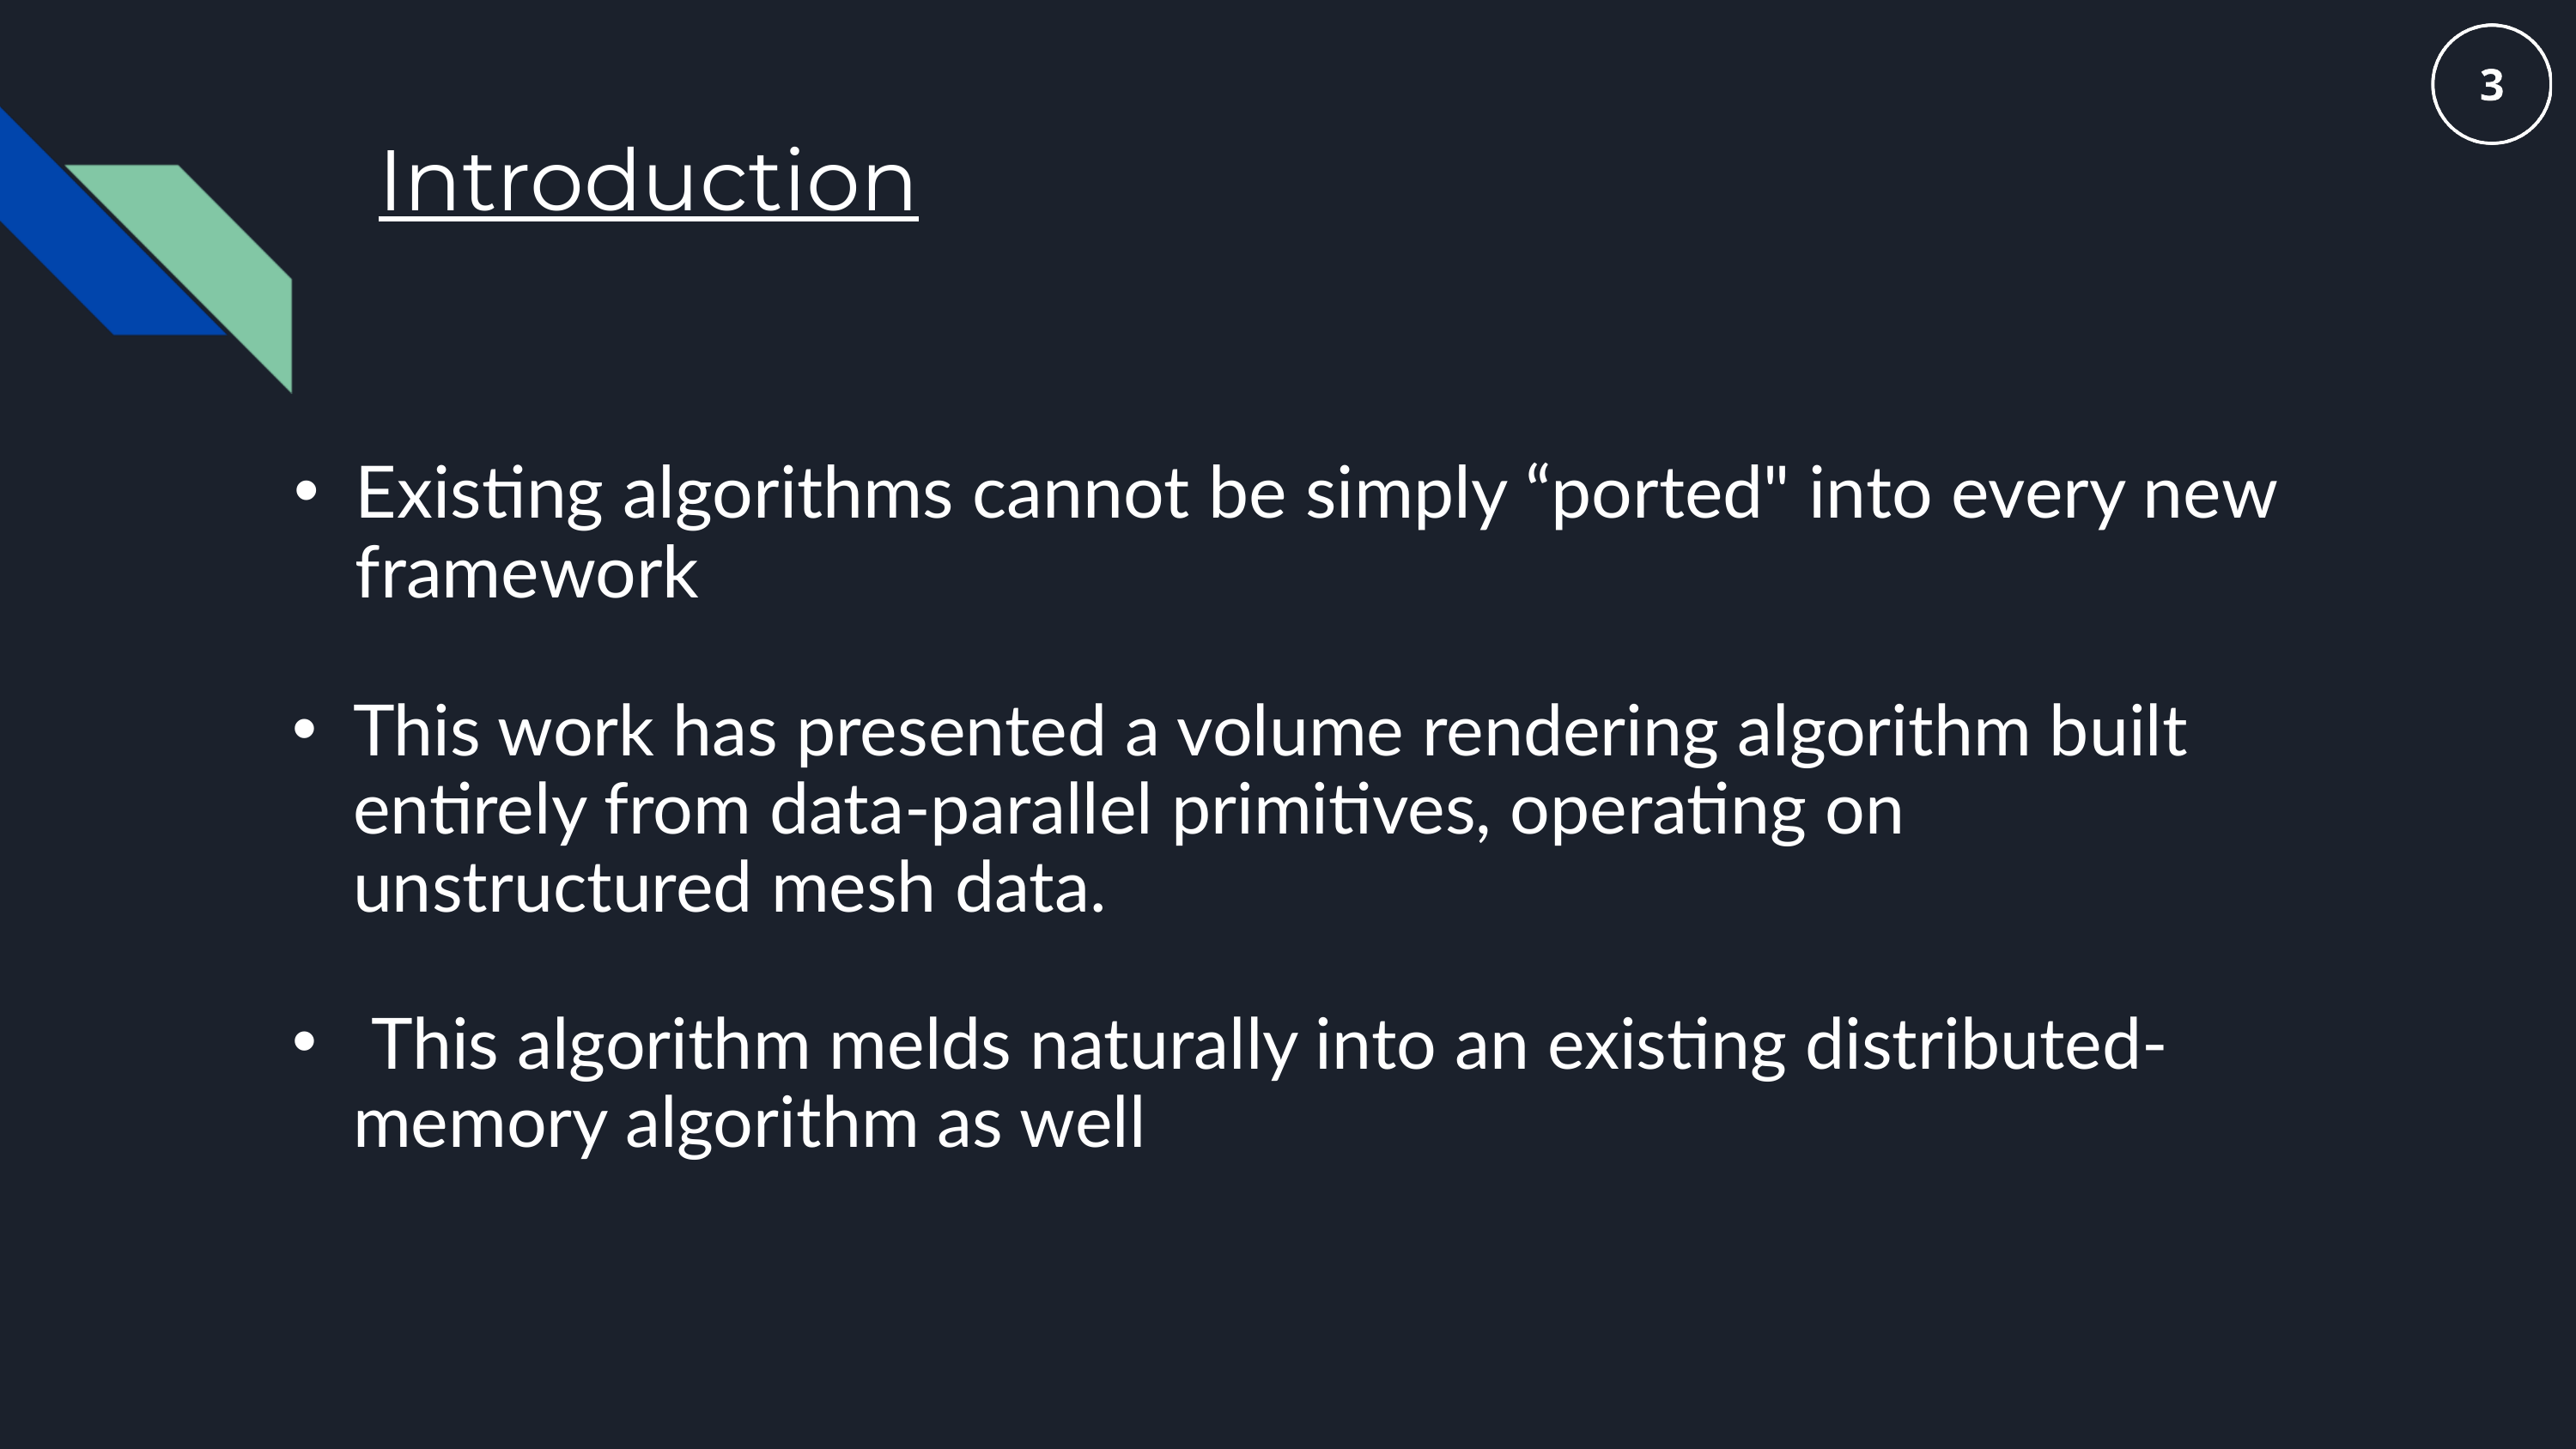

Introduction

Existing algorithms cannot be simply “ported" into every new framework

This work has presented a volume rendering algorithm built entirely from data-parallel primitives, operating on unstructured mesh data.

 This algorithm melds naturally into an existing distributed-memory algorithm as well